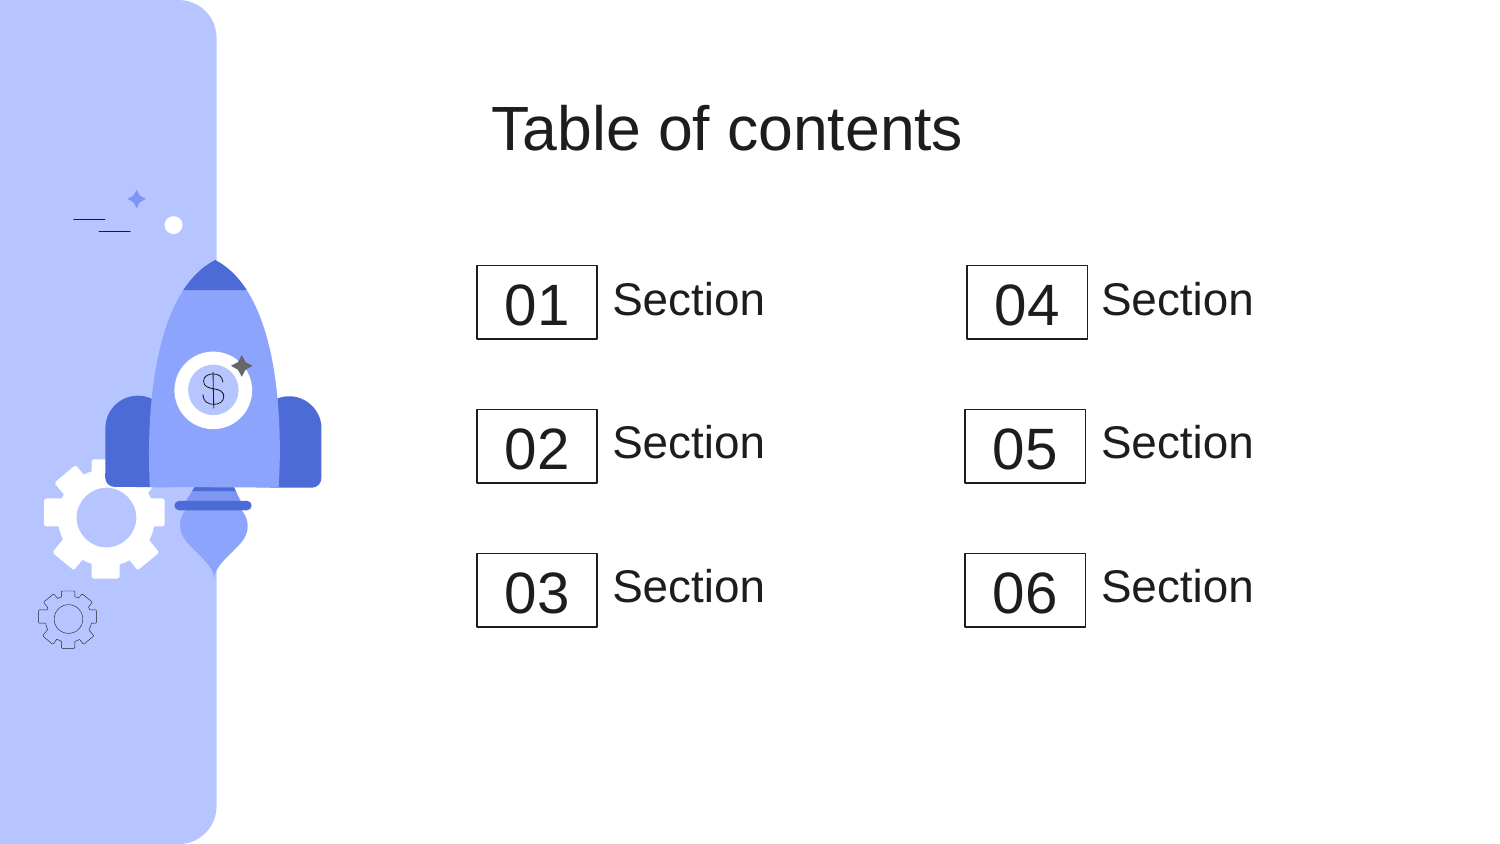

# Table of contents

Section
Section
01
04
02
05
Section
Section
03
06
Section
Section